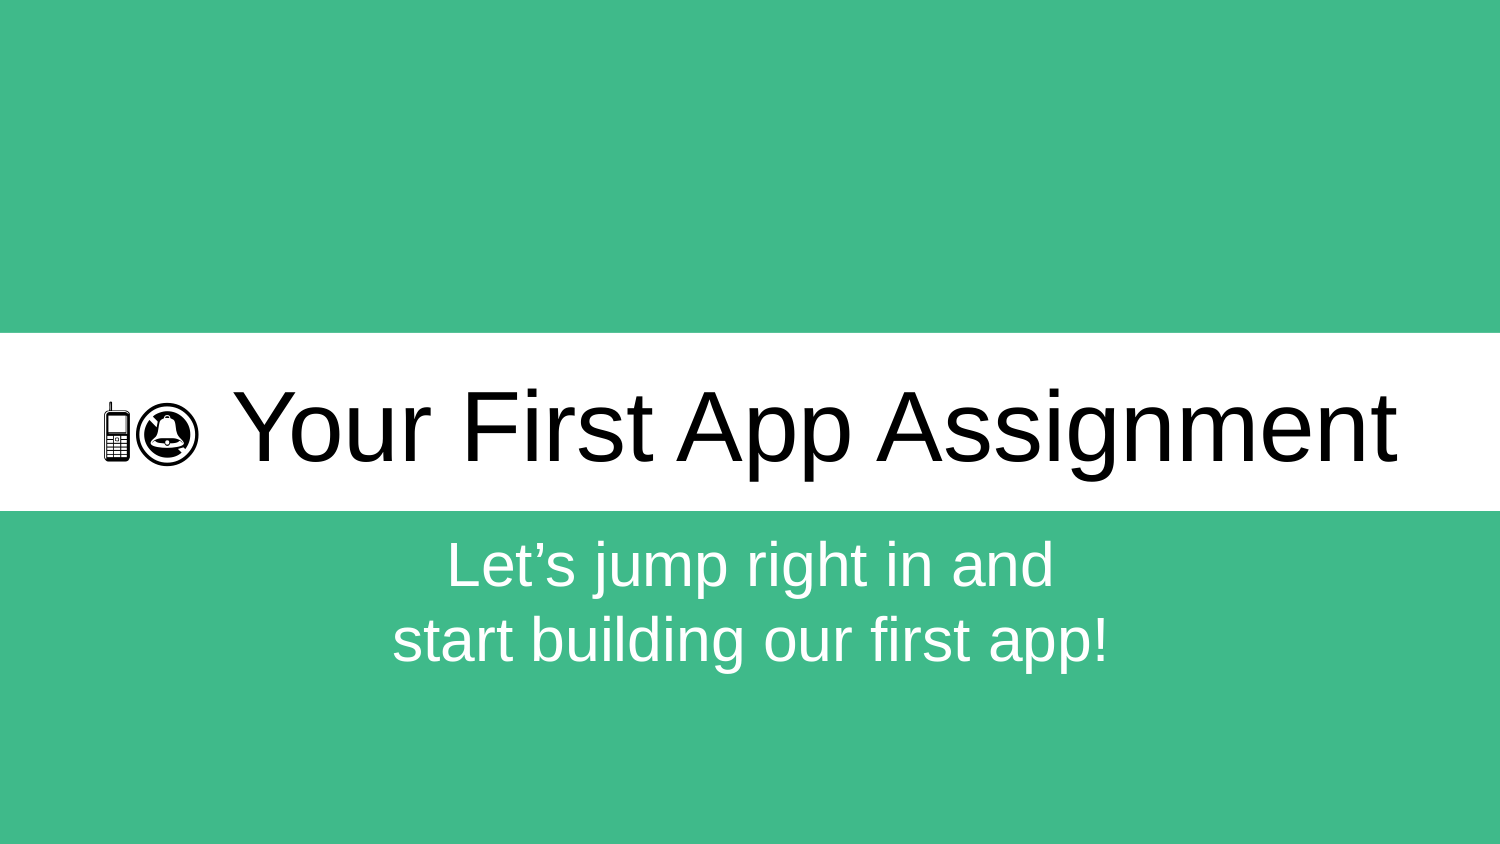

# 📳 Your First App Assignment
Let’s jump right in and
start building our first app!